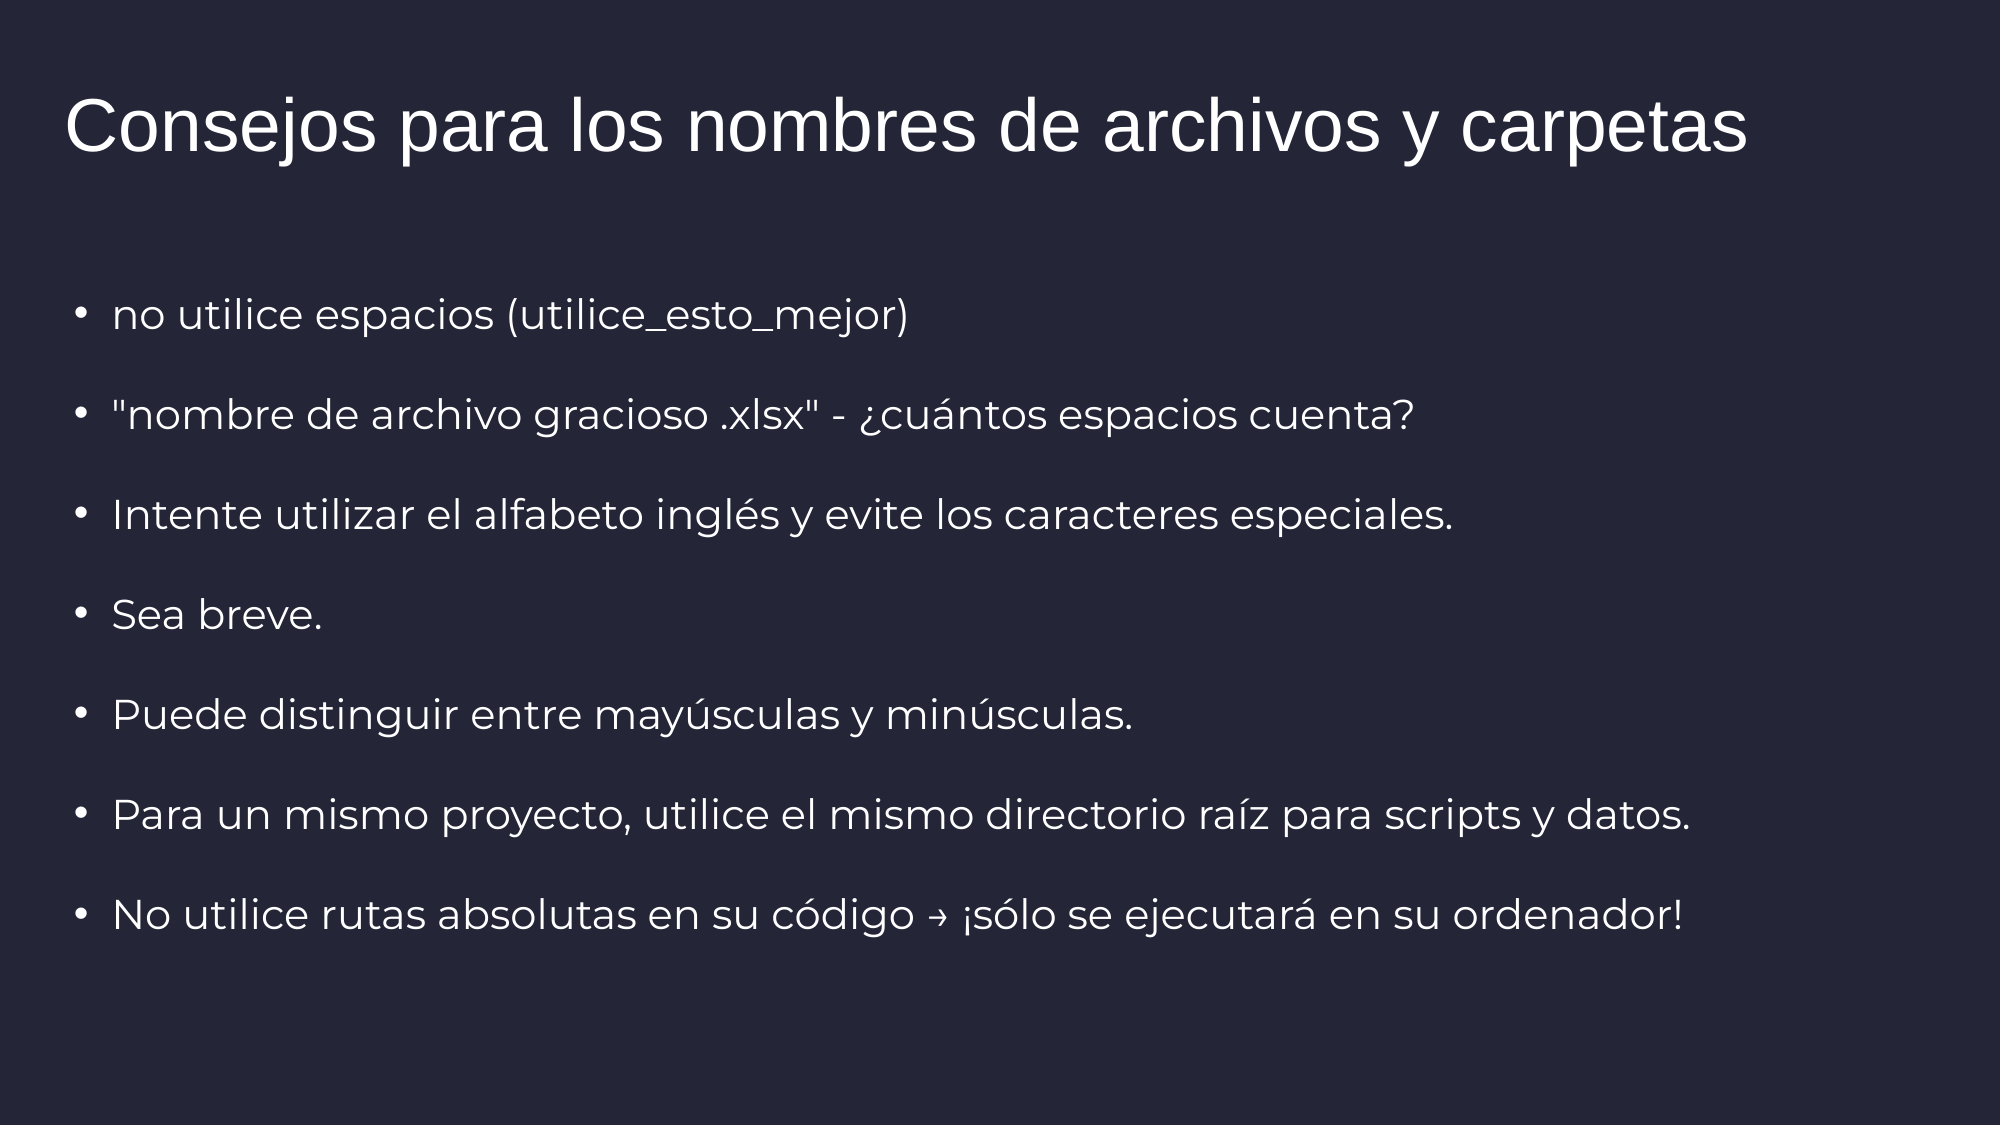

# Consejos para los nombres de archivos y carpetas
no utilice espacios (utilice_esto_mejor)

"nombre de archivo gracioso .xlsx" - ¿cuántos espacios cuenta?

Intente utilizar el alfabeto inglés y evite los caracteres especiales.

Sea breve.

Puede distinguir entre mayúsculas y minúsculas.

Para un mismo proyecto, utilice el mismo directorio raíz para scripts y datos.

No utilice rutas absolutas en su código → ¡sólo se ejecutará en su ordenador!